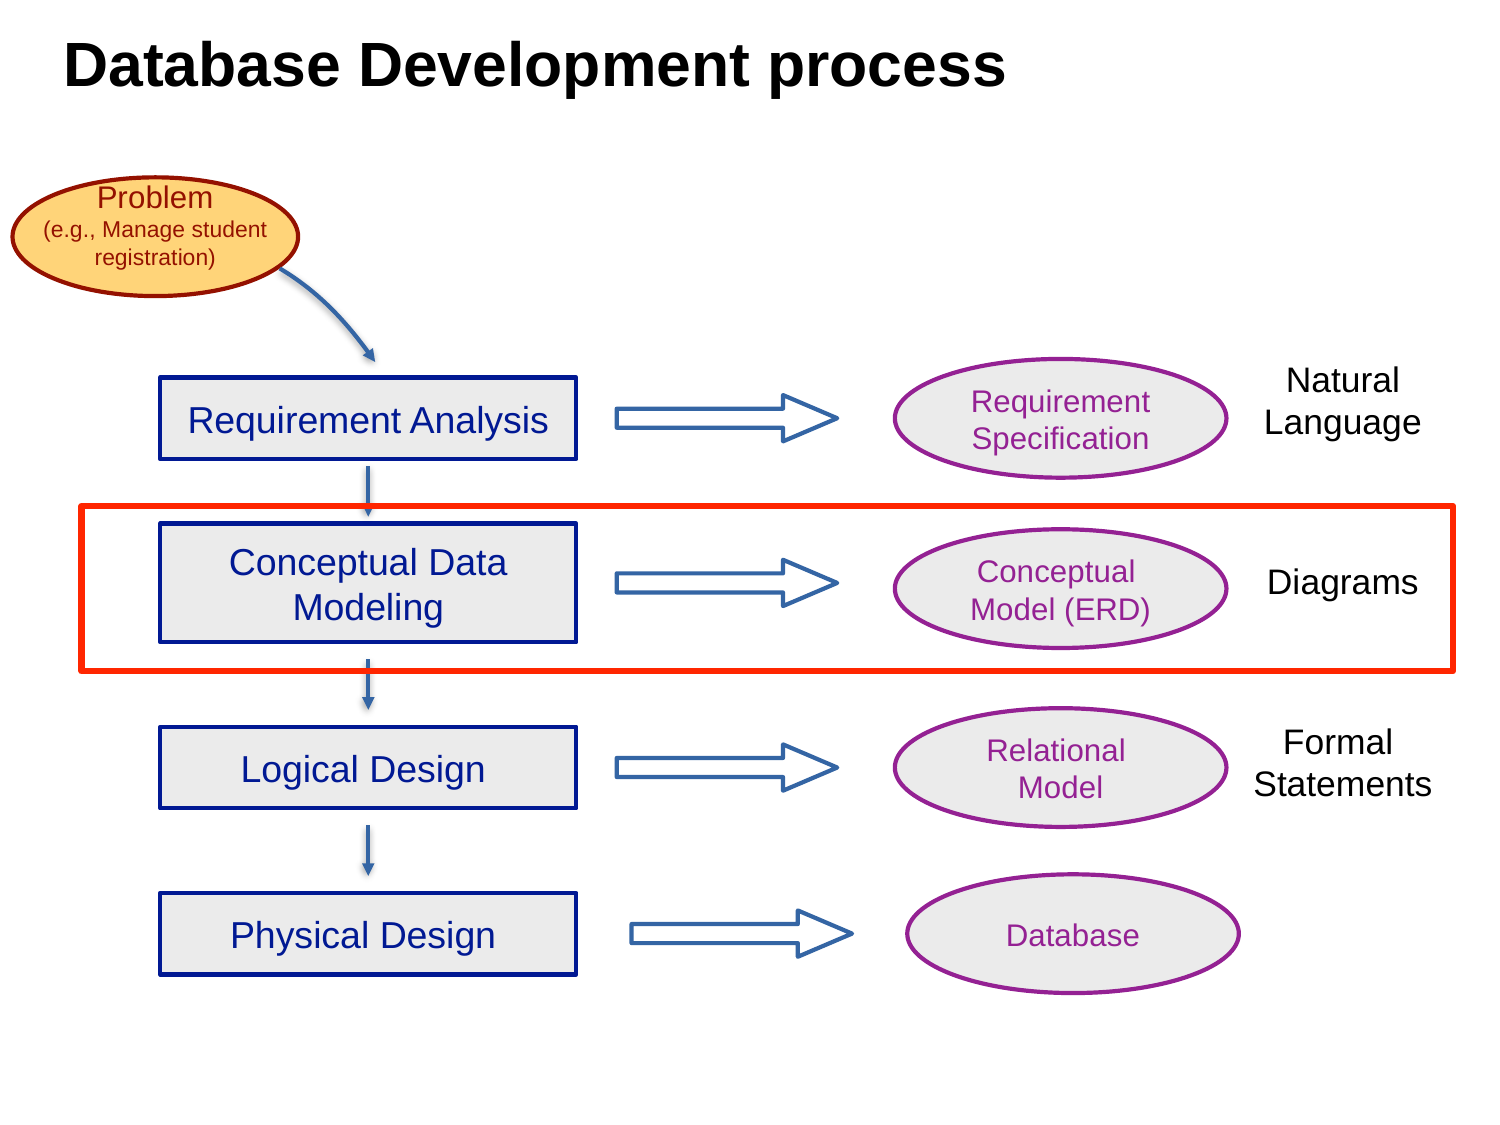

Database Development process
Problem
(e.g., Manage student registration)

Natural
Language
Requirement Specification
Requirement Analysis

Conceptual Data Modeling
Conceptual
Model (ERD)
Diagrams

Relational
Model
Formal
Statements
Logical Design

Database
Physical Design